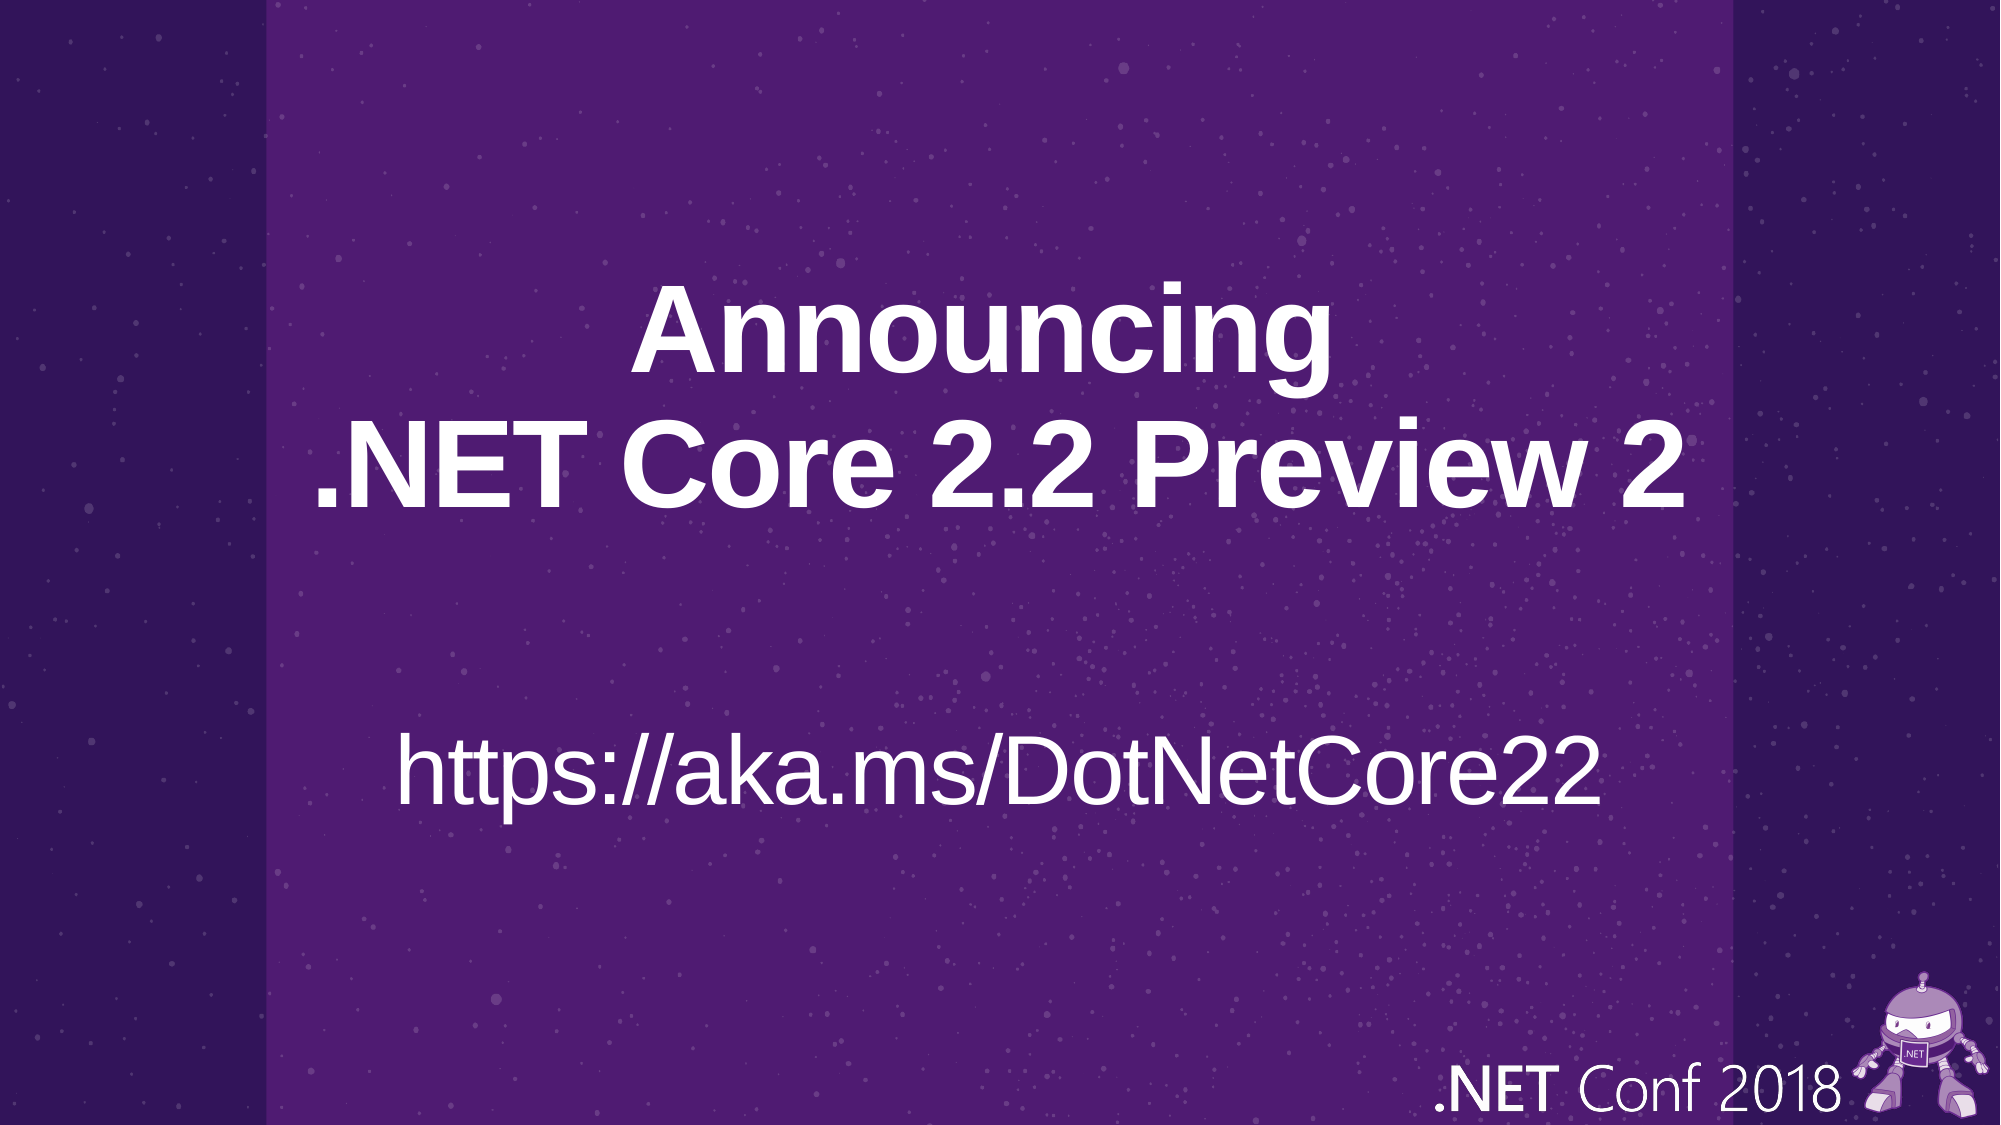

Announcing
.NET Core 2.2 Preview 2

https://aka.ms/DotNetCore22